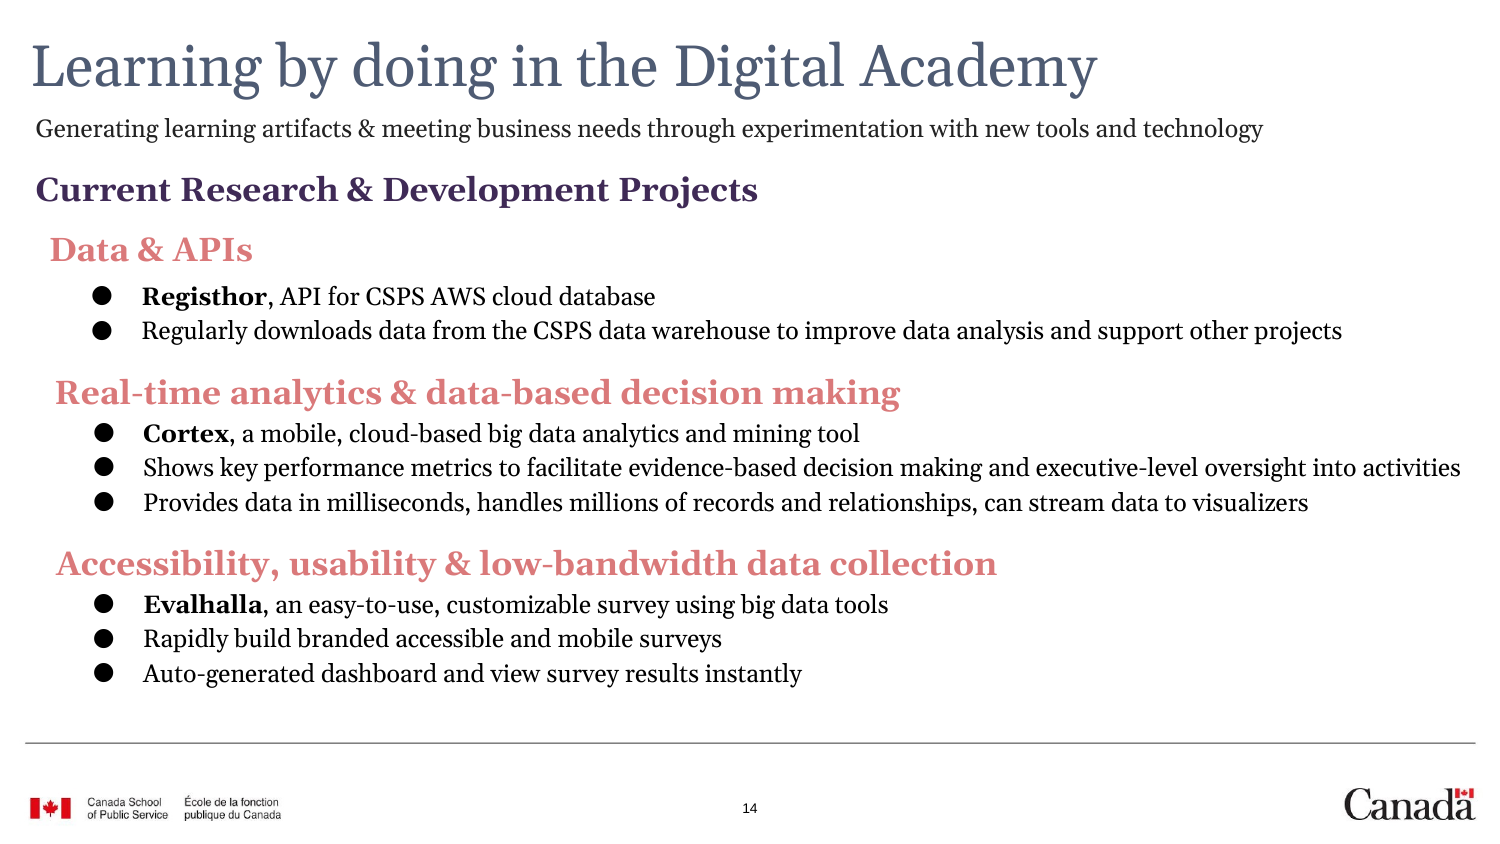

Please add a slide on Digital Innovation Services - learning for Cloud, APIs, case studies on new technology, etc
# Learning by doing in the Digital Academy
Generating learning artifacts & meeting business needs through experimentation with new tools and technology
Current Research & Development Projects
Data & APIs

Registhor, API for CSPS AWS cloud database
Regularly downloads data from the CSPS data warehouse to improve data analysis and support other projects
Real-time analytics & data-based decision making
Cortex, a mobile, cloud-based big data analytics and mining tool
Shows key performance metrics to facilitate evidence-based decision making and executive-level oversight into activities
Provides data in milliseconds, handles millions of records and relationships, can stream data to visualizers
Accessibility, usability & low-bandwidth data collection
Evalhalla, an easy-to-use, customizable survey using big data tools
Rapidly build branded accessible and mobile surveys
Auto-generated dashboard and view survey results instantly
14